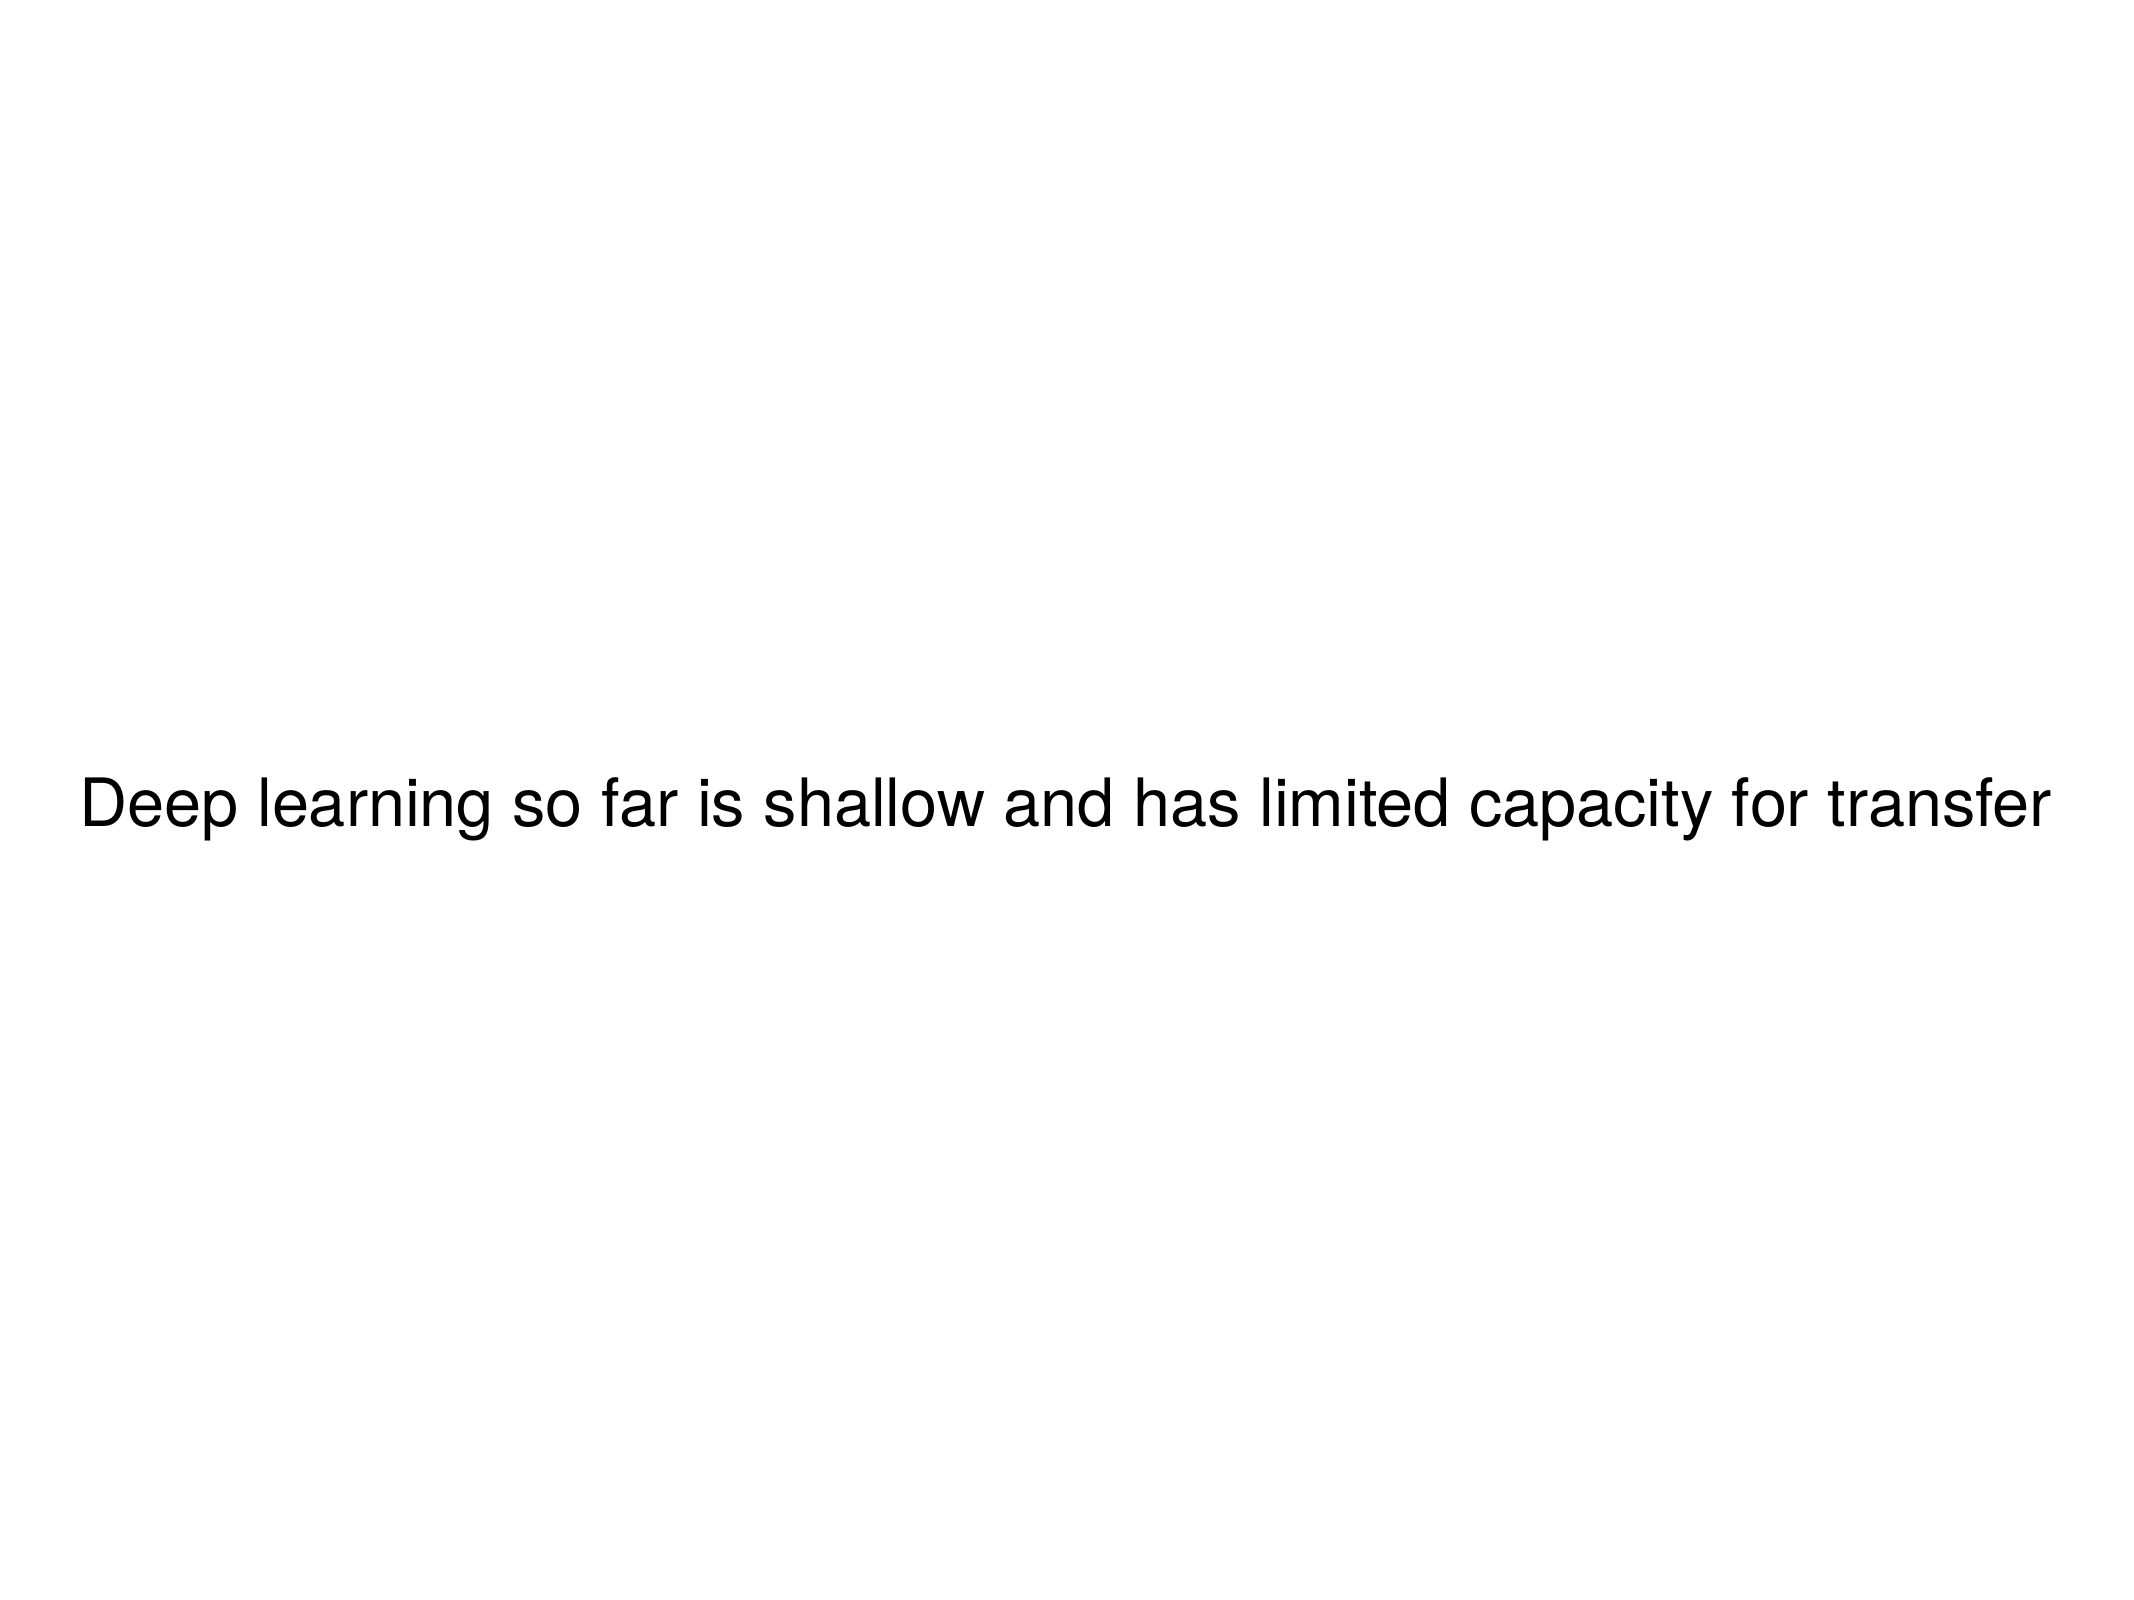

Deep learning so far is shallow and has limited capacity for transfer